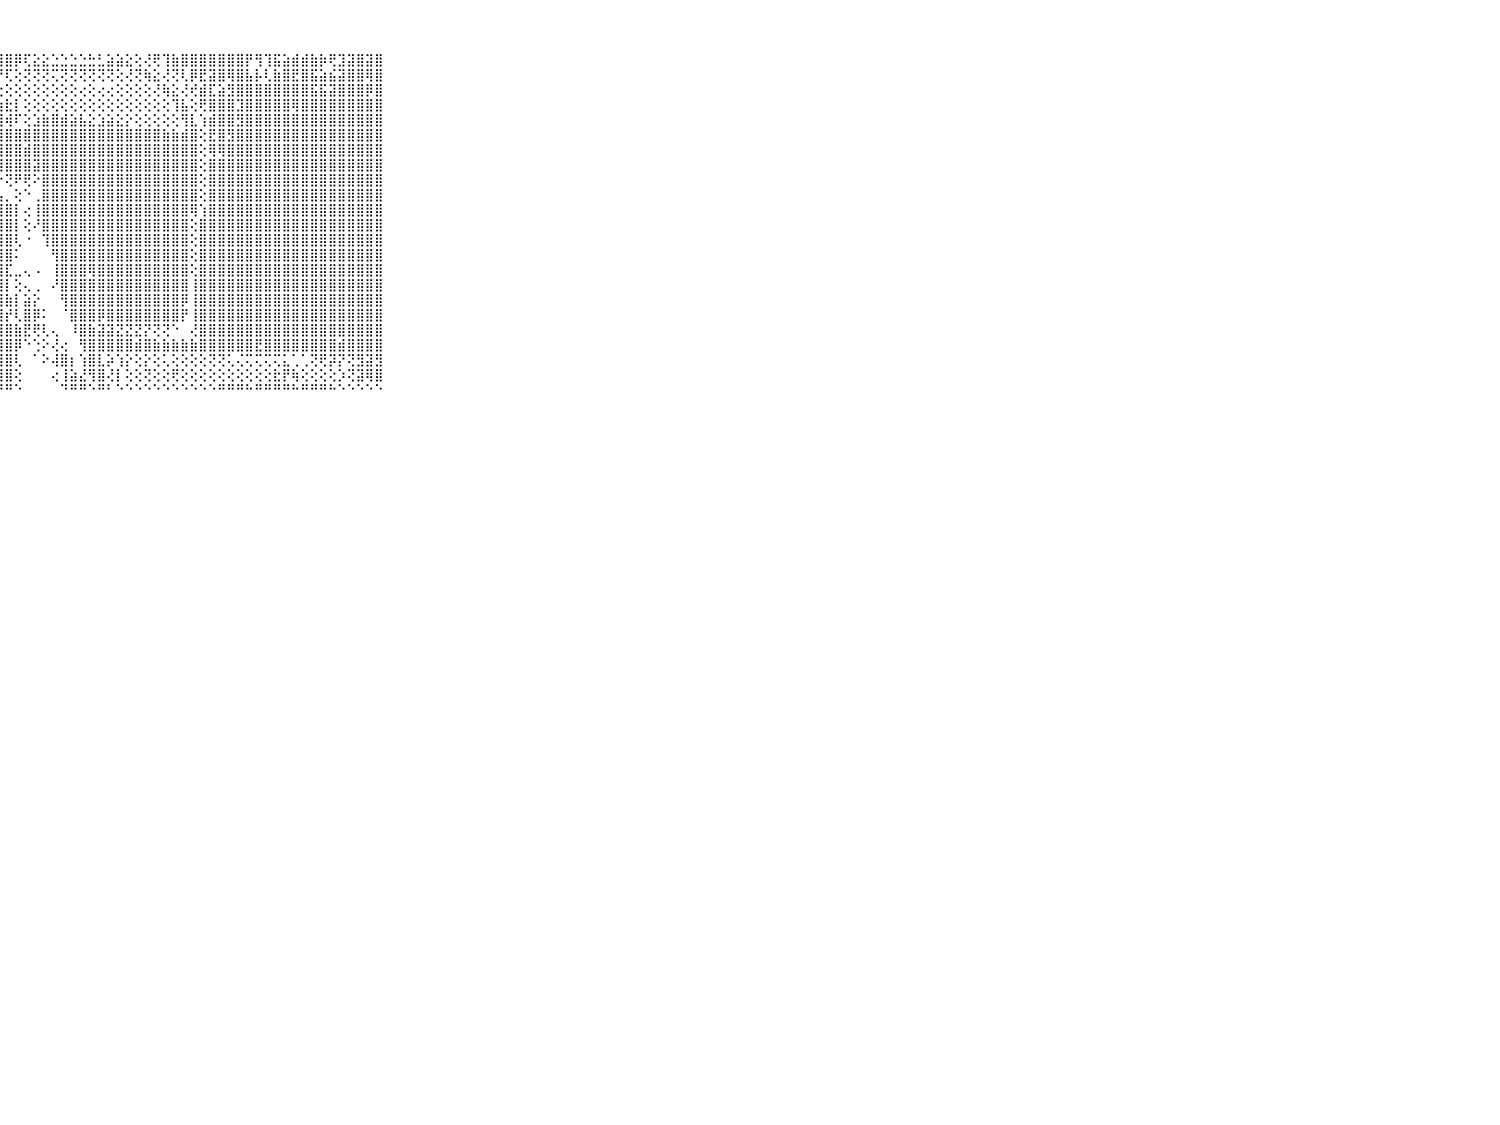

⠀⠀⠀⠀⠀⠀⠀⠀⠀⠀⠀⢵⣼⣿⣿⣿⣿⣽⣿⣿⣿⢏⣧⢝⢻⢗⢕⣸⣿⡿⢏⣕⣕⣑⣑⣑⣑⣓⣃⣵⣵⣕⢕⢜⢟⢹⣷⣿⣿⣿⣿⣿⣿⣿⡟⢻⢹⣯⣵⣾⣾⣷⡷⢟⣹⣽⣿⣽⣿⠀⠀⠀⠀⠀⠀⠀⠀⠀⠀⠀⠀
⠀⠀⠀⠀⠀⠀⠀⠀⠀⠀⠀⣹⣿⣿⣿⣿⣷⣾⣿⣿⣝⡿⢧⢗⡗⣷⣿⡟⢏⢕⢝⢝⢝⢍⢝⢝⢝⢝⢝⢝⢕⢜⢝⢷⣕⢜⢝⢇⡿⣟⣽⣿⢿⣿⣧⡧⢇⣷⣿⣟⣿⣯⣵⣮⣽⣿⣿⢿⣿⠀⠀⠀⠀⠀⠀⠀⠀⠀⠀⠀⠀
⠀⠀⠀⠀⠀⠀⠀⠀⠀⠀⠀⣿⣿⣿⣿⣿⣿⣿⣿⣽⣿⣿⡟⢱⣿⣿⢏⢕⢕⢕⢕⢕⢕⢕⢕⢕⢔⢕⢔⢔⢕⢕⢕⢕⢜⢷⣕⢜⢞⣾⣏⣵⣻⣿⣿⣿⣿⣿⣿⣿⣿⣯⣯⣽⣿⣿⣿⡿⣿⠀⠀⠀⠀⠀⠀⠀⠀⠀⠀⠀⠀
⠀⠀⠀⠀⠀⠀⠀⠀⠀⠀⠀⣿⣿⣿⣿⣽⣿⢿⣿⣿⢿⣿⣱⣾⣿⣇⣕⣵⣗⡇⢕⢕⢕⢕⢕⢕⢕⢕⢕⢕⢕⢕⢕⢕⢕⢕⢹⣧⢕⢟⣿⣿⣿⣹⣿⣿⣿⣿⣿⢿⣿⣿⣿⣿⣿⣿⣿⣿⣿⠀⠀⠀⠀⠀⠀⠀⠀⠀⠀⠀⠀
⠀⠀⠀⠀⠀⠀⠀⠀⠀⠀⠀⣿⣿⣿⣿⣿⣿⣿⣿⣏⣺⣗⣿⣿⣿⣿⣿⣿⢾⠏⢕⣱⣷⣿⣾⣵⣧⣕⣱⣵⣕⡕⢕⢕⢕⢕⢕⢻⣇⢱⣾⣿⣿⣻⣿⣿⣿⣿⣿⣿⣿⣿⣿⣿⣿⣿⣿⣿⣿⠀⠀⠀⠀⠀⠀⠀⠀⠀⠀⠀⠀
⠀⠀⠀⠀⠀⠀⠀⠀⠀⠀⠀⣿⣿⣿⣿⣿⣿⣿⣷⣿⣿⣿⣿⣿⣿⣿⣿⣿⣿⣿⣿⣿⣿⣿⣿⣿⣿⣿⣿⣿⣿⣿⣿⣿⣿⣷⣷⣾⣿⢕⣟⣿⣻⣿⣿⣿⣿⣿⣿⣿⣿⣿⣿⣿⣿⣿⣿⣿⣿⠀⠀⠀⠀⠀⠀⠀⠀⠀⠀⠀⠀
⠀⠀⠀⠀⠀⠀⠀⠀⠀⠀⠀⢻⣻⣿⣿⡟⡿⢿⣯⣷⣵⣸⣿⣿⣿⣿⣿⣿⣿⣿⣾⣿⣿⣿⣿⣿⣿⣿⣿⣿⣿⣿⣿⣿⣿⣿⣿⣿⣿⢕⢿⢿⣿⣿⣿⣿⣿⣿⣿⣿⣿⣿⣿⣿⣿⣿⣿⣿⣿⠀⠀⠀⠀⠀⠀⠀⠀⠀⠀⠀⠀
⠀⠀⠀⠀⠀⠀⠀⠀⠀⠀⠀⣿⣷⣼⣿⣽⡽⢿⣿⣿⢿⣿⣿⣿⣿⣿⣿⣿⣿⣿⣿⣽⣿⣿⣿⣿⣿⣿⣿⣿⣿⣿⣿⣿⣿⣿⣿⣿⣿⢕⣿⣿⣿⣿⣿⣿⣿⣿⣿⣿⣿⣿⣿⣿⣿⣿⣿⣿⣿⠀⠀⠀⠀⠀⠀⠀⠀⠀⠀⠀⠀
⠀⠀⠀⠀⠀⠀⠀⠀⠀⠀⠀⣿⣿⣿⣿⣿⣏⣾⣟⣿⣾⣿⣿⣿⣿⣿⣿⡕⢝⠟⢟⠕⣿⣿⣿⣿⣿⣿⣿⣿⣿⣿⣿⣿⣿⣿⣿⣿⣿⢕⣿⣿⣿⣿⣿⣿⣿⣿⣿⣿⣿⣿⣿⣿⣿⣿⣿⣿⣿⠀⠀⠀⠀⠀⠀⠀⠀⠀⠀⠀⠀
⠀⠀⠀⠀⠀⠀⠀⠀⠀⠀⠀⣿⣿⣿⣿⣿⣷⣗⣻⣿⣿⣿⣿⣿⣿⣿⣿⣧⡀⢕⠑⢀⣿⣿⣿⣿⣿⣿⣿⣿⣿⣿⣿⣿⣿⣿⣿⣿⣿⢕⣿⣿⣿⣿⣿⣿⣿⣿⣿⣿⣿⣿⣿⣿⣿⣿⣿⣿⣿⠀⠀⠀⠀⠀⠀⠀⠀⠀⠀⠀⠀
⠀⠀⠀⠀⠀⠀⠀⠀⠀⠀⠀⣽⣿⣽⣽⣽⣿⣿⣿⣿⣿⣿⣿⣿⣿⣿⣿⣿⣿⡇⢔⢸⣿⣿⣿⣿⣿⣿⣿⣿⣿⣿⣿⣿⣿⣿⣿⣿⢿⢱⣿⣿⣿⣿⣿⣿⣿⣿⣿⣿⣿⣿⣿⣿⣿⣿⣿⣿⣿⠀⠀⠀⠀⠀⠀⠀⠀⠀⠀⠀⠀
⠀⠀⠀⠀⠀⠀⠀⠀⠀⠀⠀⣿⣿⣿⣿⣿⣿⣿⣿⣿⣿⣿⣿⣿⣿⣿⣿⣿⣿⡇⢕⠜⣿⣿⣿⣿⣿⣿⣿⣿⣿⣿⣿⣿⣿⣿⣿⣿⢕⣿⣿⣿⣿⣿⣿⣿⣿⣿⣿⣿⣿⣿⣿⣿⣿⣿⣿⣿⣿⠀⠀⠀⠀⠀⠀⠀⠀⠀⠀⠀⠀
⠀⠀⠀⠀⠀⠀⠀⠀⠀⠀⠀⣿⣿⣿⣿⣿⣿⣿⣿⣿⣿⣿⣿⣿⣿⣿⣿⣿⣿⢇⠐⠀⢹⣿⣿⣿⣿⣿⣿⣿⣿⣿⣿⣿⣿⣿⣿⣿⢕⣿⣿⣿⣿⣿⣿⣿⣿⣿⣿⣿⣿⣿⣿⣿⣿⣿⣿⣿⣿⠀⠀⠀⠀⠀⠀⠀⠀⠀⠀⠀⠀
⠀⠀⠀⠀⠀⠀⠀⠀⠀⠀⠀⣿⣿⣿⣿⣿⣿⡽⣿⣿⣿⣿⣿⣿⣿⣿⣿⣿⣿⠅⠀⠀⠀⢻⣿⣿⣿⣿⣿⣿⣿⣿⣿⣿⣿⣿⣿⣿⢕⣿⣿⣿⣿⣿⣿⣿⣿⣿⣿⣿⣿⣿⣿⣿⣿⣿⣿⣿⣿⠀⠀⠀⠀⠀⠀⠀⠀⠀⠀⠀⠀
⠀⠀⠀⠀⠀⠀⠀⠀⠀⠀⠀⣿⣿⣿⣿⣿⣿⣿⣷⣿⣿⣿⣿⣿⣿⣿⣿⣿⣏⣀⢄⠠⠀⢸⣿⣿⣿⢿⣿⣿⣿⣿⣿⣿⣿⣿⣿⣿⢕⣿⣿⣿⣿⣿⣿⣿⣿⣿⣿⣿⣿⣿⣿⣿⣿⣿⣿⣿⣿⠀⠀⠀⠀⠀⠀⠀⠀⠀⠀⠀⠀
⠀⠀⠀⠀⠀⠀⠀⠀⠀⠀⠀⣿⣿⣿⣿⣿⣿⣿⣿⣿⣿⣿⣿⣿⣿⣿⣿⣿⡇⢕⢄⢀⠀⠜⣿⣿⣿⣿⣿⣿⣿⣿⣿⣿⣿⣿⣿⣿⢸⣿⣿⣿⣿⣿⣿⣿⣿⣿⣿⣿⣿⣿⣿⣿⣿⣿⣿⣿⣿⠀⠀⠀⠀⠀⠀⠀⠀⠀⠀⠀⠀
⠀⠀⠀⠀⠀⠀⠀⠀⠀⠀⠀⣿⣿⣿⣿⣿⣿⣿⣿⣿⣿⣿⣿⣿⣿⣿⣿⣿⣷⡇⣵⡕⠀⠀⢻⣿⣿⣿⣿⣿⣿⣿⣿⣿⣿⣿⣿⡿⢸⣿⣿⣿⣿⣿⣿⣿⣿⣿⣿⣿⣿⣿⣿⣿⣿⣿⣿⣿⣿⠀⠀⠀⠀⠀⠀⠀⠀⠀⠀⠀⠀
⠀⠀⠀⠀⠀⠀⠀⠀⠀⠀⠀⣿⣿⣿⣿⣿⣿⣿⣿⣿⣿⣿⣿⣿⣿⣿⣿⣿⡞⢇⣿⡿⠅⠀⠈⣿⣿⣿⡿⣿⣿⣿⣿⣿⣿⣿⣿⡟⢸⣿⣿⣿⣿⣿⣿⣿⣿⣿⣿⣿⣿⣿⣿⣿⣿⣿⣿⣿⣿⠀⠀⠀⠀⠀⠀⠀⠀⠀⠀⠀⠀
⠀⠀⠀⠀⠀⠀⠀⠀⠀⠀⠀⣿⣿⣿⣿⣿⣿⣿⣿⣿⣿⣿⣿⣿⣿⣿⣿⣿⣿⣷⣟⢟⢇⢄⠀⠸⣿⣷⣽⣽⣝⣝⣝⡝⢝⢝⠑⠀⢜⣿⣿⣿⣿⣿⣿⣿⣿⣿⣿⣿⣿⣿⣿⣿⣿⣿⣿⣿⣿⠀⠀⠀⠀⠀⠀⠀⠀⠀⠀⠀⠀
⠀⠀⠀⠀⠀⠀⠀⠀⠀⠀⠀⣿⣿⣿⣿⣿⣿⣿⣿⡿⣿⣿⣿⣿⣿⣿⣿⣿⣿⡿⠑⢑⠕⢜⢔⠀⢻⣿⣿⣿⣿⣿⣾⣿⣷⣷⣷⣷⣷⣿⣿⣿⣿⣿⣿⣟⣿⣿⣿⣿⣿⣿⣿⣿⣾⣿⣿⣿⣿⠀⠀⠀⠀⠀⠀⠀⠀⠀⠀⠀⠀
⠀⠀⠀⠀⠀⠀⠀⠀⠀⠀⠀⢕⢕⢕⢕⢕⢕⢕⢕⢕⢕⢸⣿⣿⣿⣿⣿⣿⣿⢇⠀⠁⠕⢼⣿⡆⢱⣿⣇⡵⢱⡕⢕⡕⢕⢅⢕⢕⢕⢕⢝⢝⢅⢌⢍⢍⢍⢍⣅⢁⢁⢝⢟⡽⡝⢝⣻⣽⣻⠀⠀⠀⠀⠀⠀⠀⠀⠀⠀⠀⠀
⠀⠀⠀⠀⠀⠀⠀⠀⠀⠀⠀⢕⢕⢕⢕⢕⢕⢕⢕⢕⢕⣿⣿⣿⣿⣿⣿⣿⣿⢕⠀⠀⠀⢔⢸⣵⣜⢻⣿⢜⡇⢕⢕⢝⢕⢕⢟⢕⢕⢕⢕⢕⢕⢕⢕⢕⢕⣗⡟⢷⢕⢕⢕⢕⡱⢝⣽⢿⣿⠀⠀⠀⠀⠀⠀⠀⠀⠀⠀⠀⠀
⠀⠀⠀⠀⠀⠀⠀⠀⠀⠀⠀⠑⠑⠃⠓⠓⠑⠑⠑⠑⠑⠛⠛⠛⠛⠛⠛⠛⠛⠑⠀⠀⠀⠀⠙⠛⠛⠑⠛⠃⠑⠑⠑⠑⠑⠑⠑⠑⠑⠑⠑⠛⠛⠛⠓⠛⠛⠛⠛⠓⠛⠛⠛⠓⠑⠑⠑⠑⠑⠀⠀⠀⠀⠀⠀⠀⠀⠀⠀⠀⠀